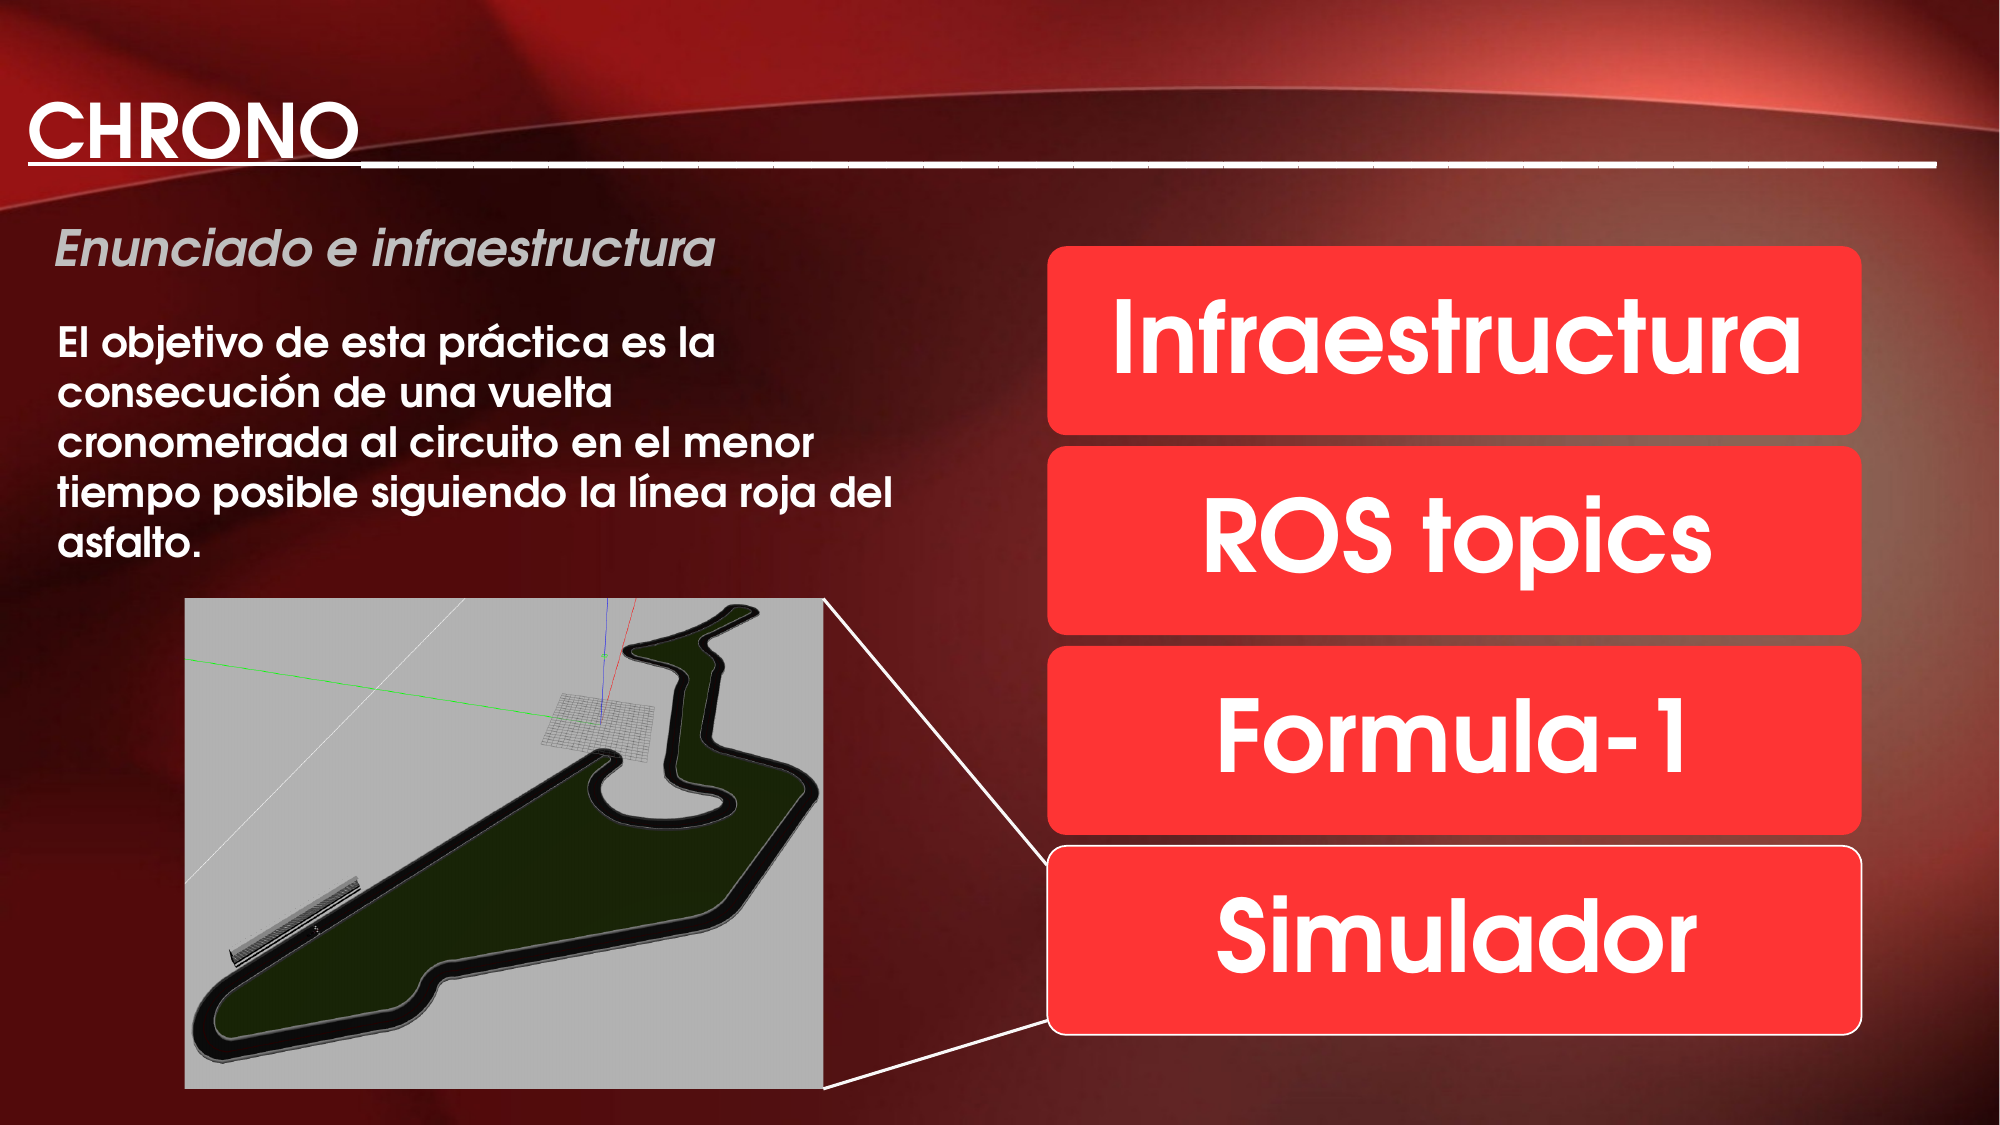

Chrono__________________________________________
Enunciado e infraestructura
Infraestructura
ROS topics
Formula-1
Simulador
El objetivo de esta práctica es la consecución de una vuelta cronometrada al circuito en el menor tiempo posible siguiendo la línea roja del asfalto.